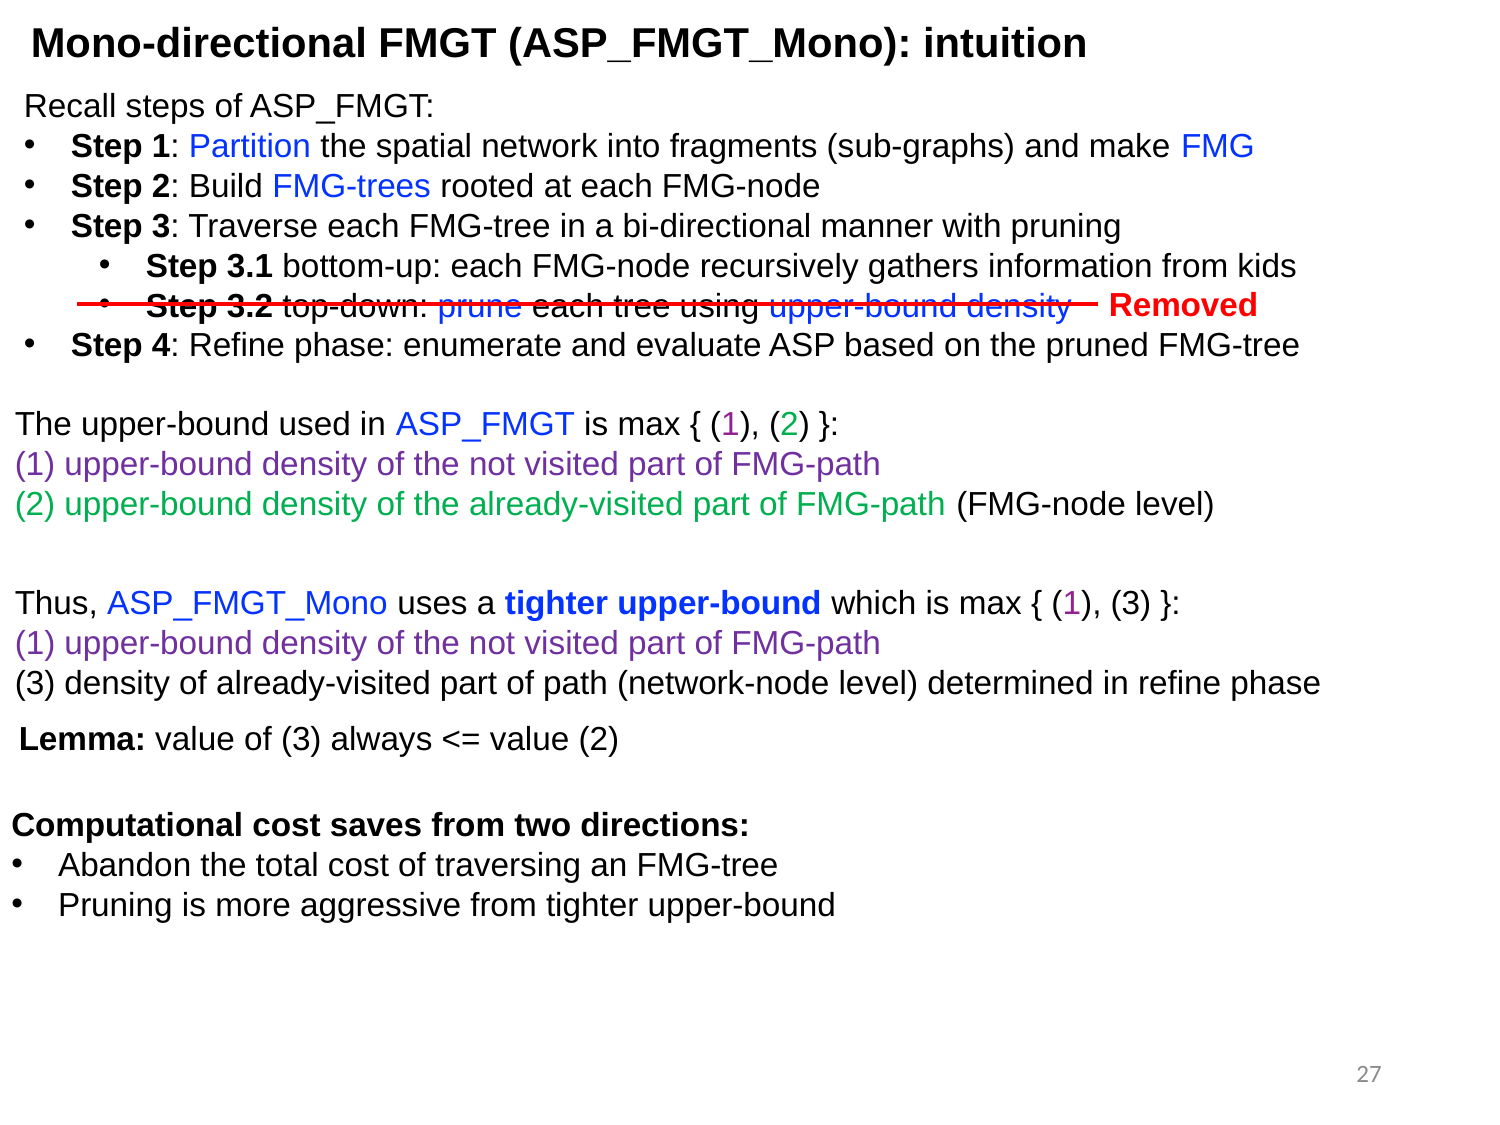

Mono-directional FMGT (ASP_FMGT_Mono): intuition
Recall steps of ASP_FMGT:
Step 1: Partition the spatial network into fragments (sub-graphs) and make FMG
Step 2: Build FMG-trees rooted at each FMG-node
Step 3: Traverse each FMG-tree in a bi-directional manner with pruning
Step 3.1 bottom-up: each FMG-node recursively gathers information from kids
Step 3.2 top-down: prune each tree using upper-bound density
Step 4: Refine phase: enumerate and evaluate ASP based on the pruned FMG-tree
Removed
The upper-bound used in ASP_FMGT is max { (1), (2) }:
(1) upper-bound density of the not visited part of FMG-path
(2) upper-bound density of the already-visited part of FMG-path (FMG-node level)
Thus, ASP_FMGT_Mono uses a tighter upper-bound which is max { (1), (3) }:
(1) upper-bound density of the not visited part of FMG-path
(3) density of already-visited part of path (network-node level) determined in refine phase
Lemma: value of (3) always <= value (2)
Computational cost saves from two directions:
Abandon the total cost of traversing an FMG-tree
Pruning is more aggressive from tighter upper-bound
27